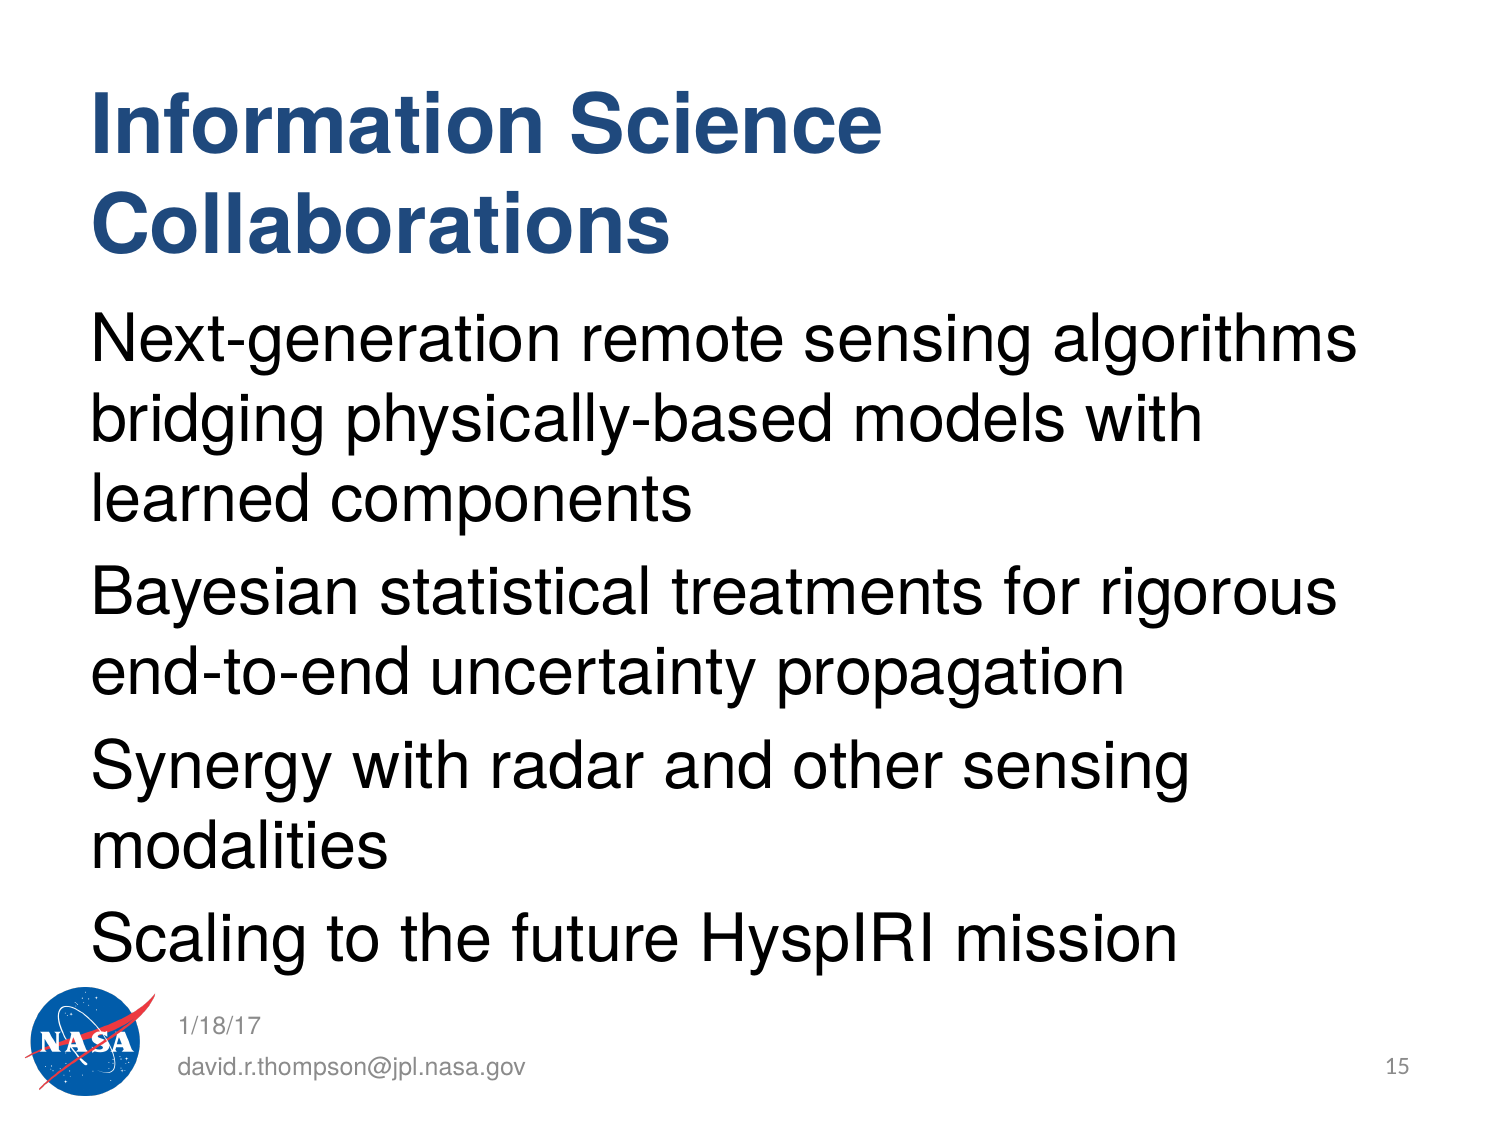

# Information Science Collaborations
Next-generation remote sensing algorithms bridging physically-based models with learned components
Bayesian statistical treatments for rigorous end-to-end uncertainty propagation
Synergy with radar and other sensing modalities
Scaling to the future HyspIRI mission
1/18/17
15
david.r.thompson@jpl.nasa.gov